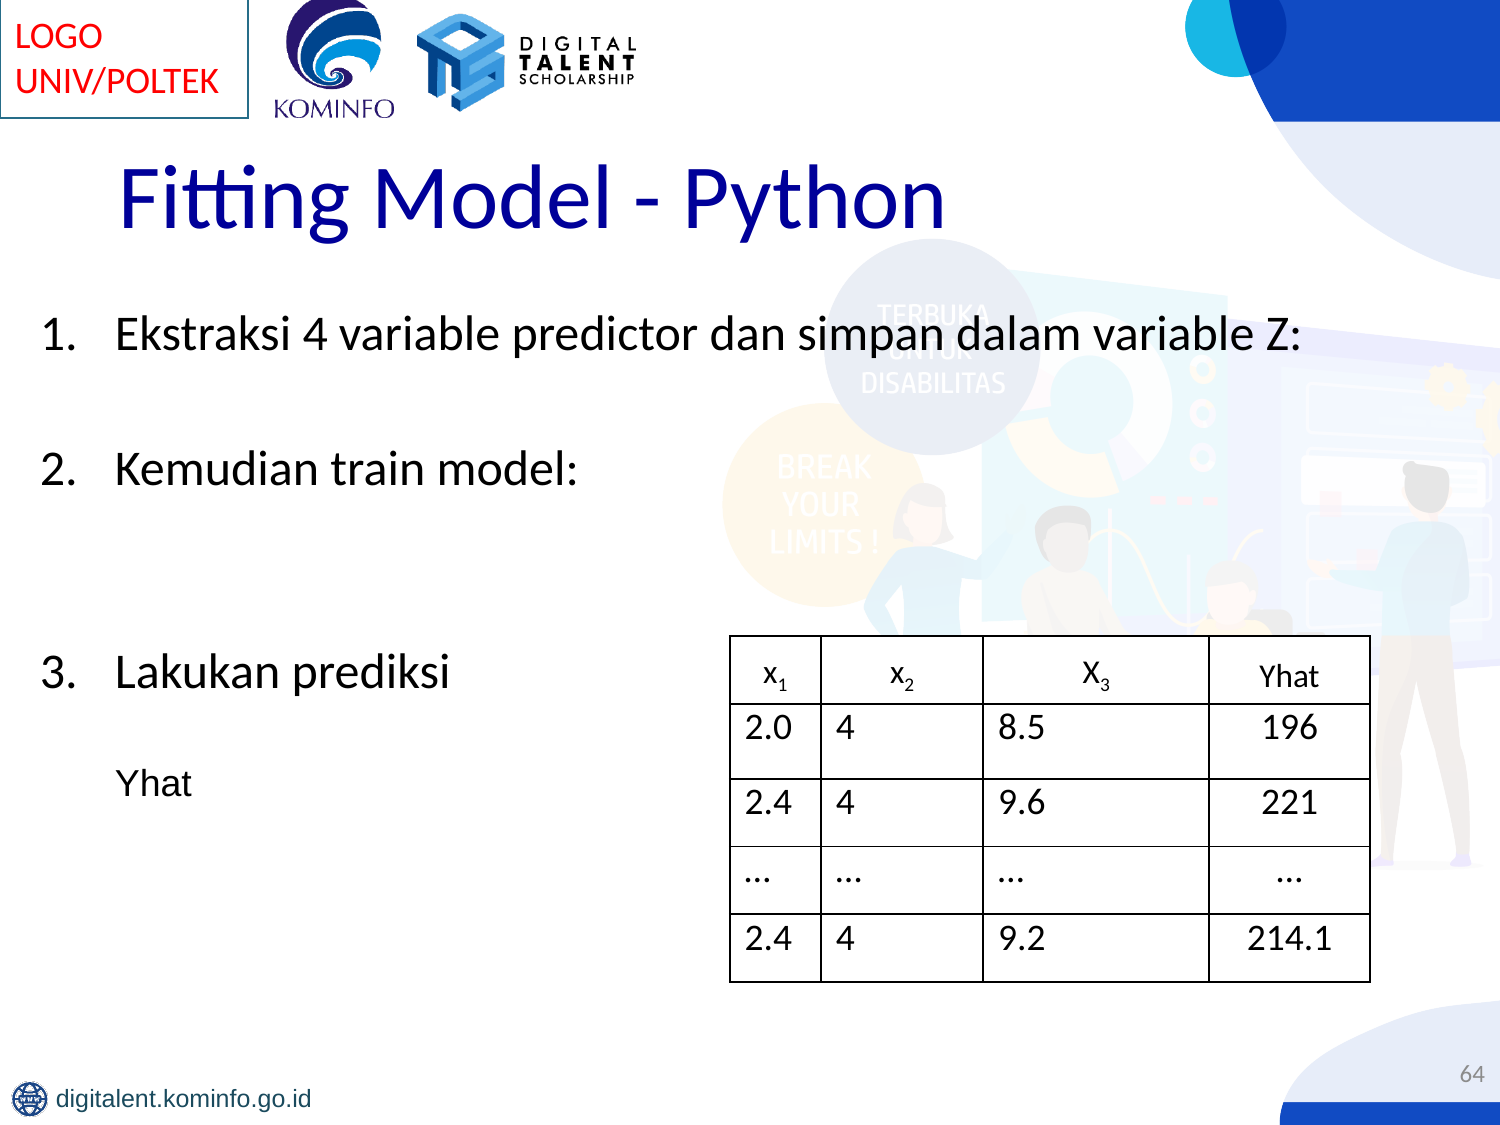

# Fitting Model - Python
Ekstraksi 4 variable predictor dan simpan dalam variable Z:
Kemudian train model:

Lakukan prediksi
Yhat
| x1 | x2 | X3 | Yhat |
| --- | --- | --- | --- |
| 2.0 | 4 | 8.5 | 196 |
| 2.4 | 4 | 9.6 | 221 |
| … | … | … | … |
| 2.4 | 4 | 9.2 | 214.1 |
64